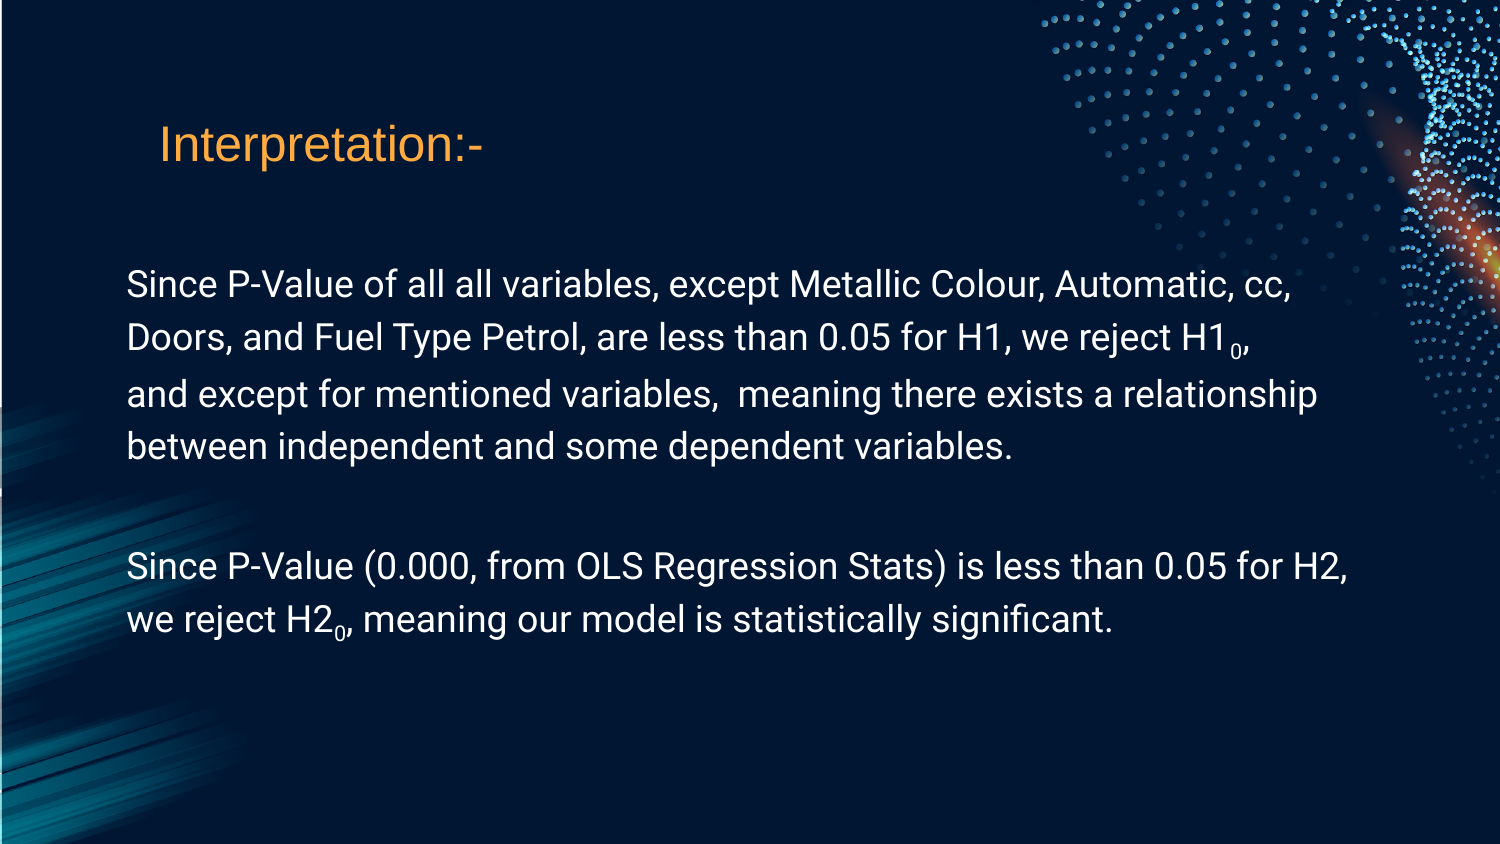

# Interpretation:-
Since P-Value of all all variables, except Metallic Colour, Automatic, cc, Doors, and Fuel Type Petrol, are less than 0.05 for H1, we reject H10,
and except for mentioned variables,  meaning there exists a relationship between independent and some dependent variables.

Since P-Value (0.000, from OLS Regression Stats) is less than 0.05 for H2, we reject H20, meaning our model is statistically significant.